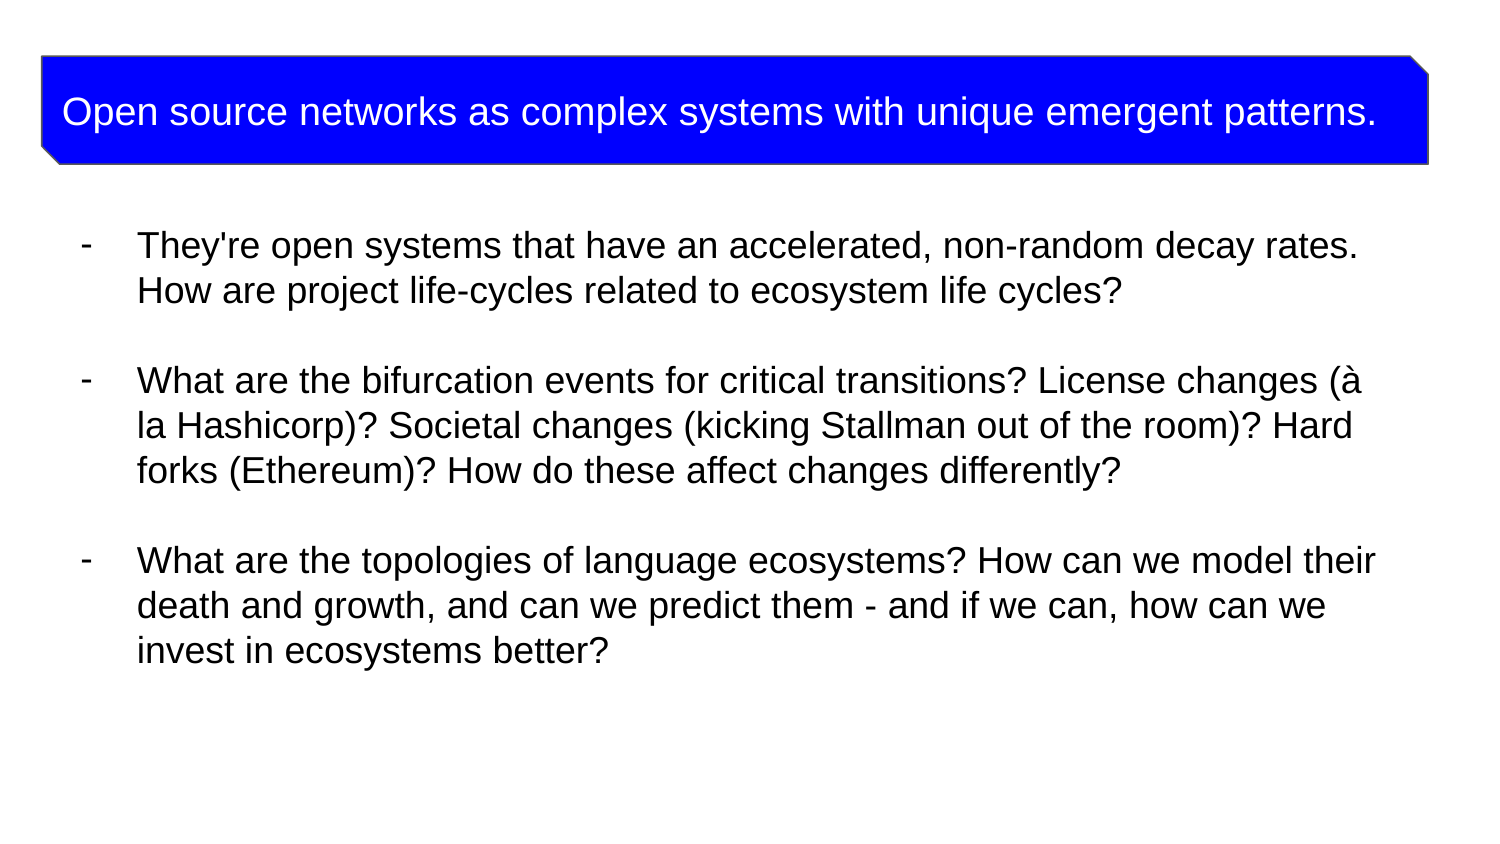

# Open source networks as complex systems with unique emergent patterns.
They're open systems that have an accelerated, non-random decay rates. How are project life-cycles related to ecosystem life cycles?

What are the bifurcation events for critical transitions? License changes (à la Hashicorp)? Societal changes (kicking Stallman out of the room)? Hard forks (Ethereum)? How do these affect changes differently?

What are the topologies of language ecosystems? How can we model their death and growth, and can we predict them - and if we can, how can we invest in ecosystems better?